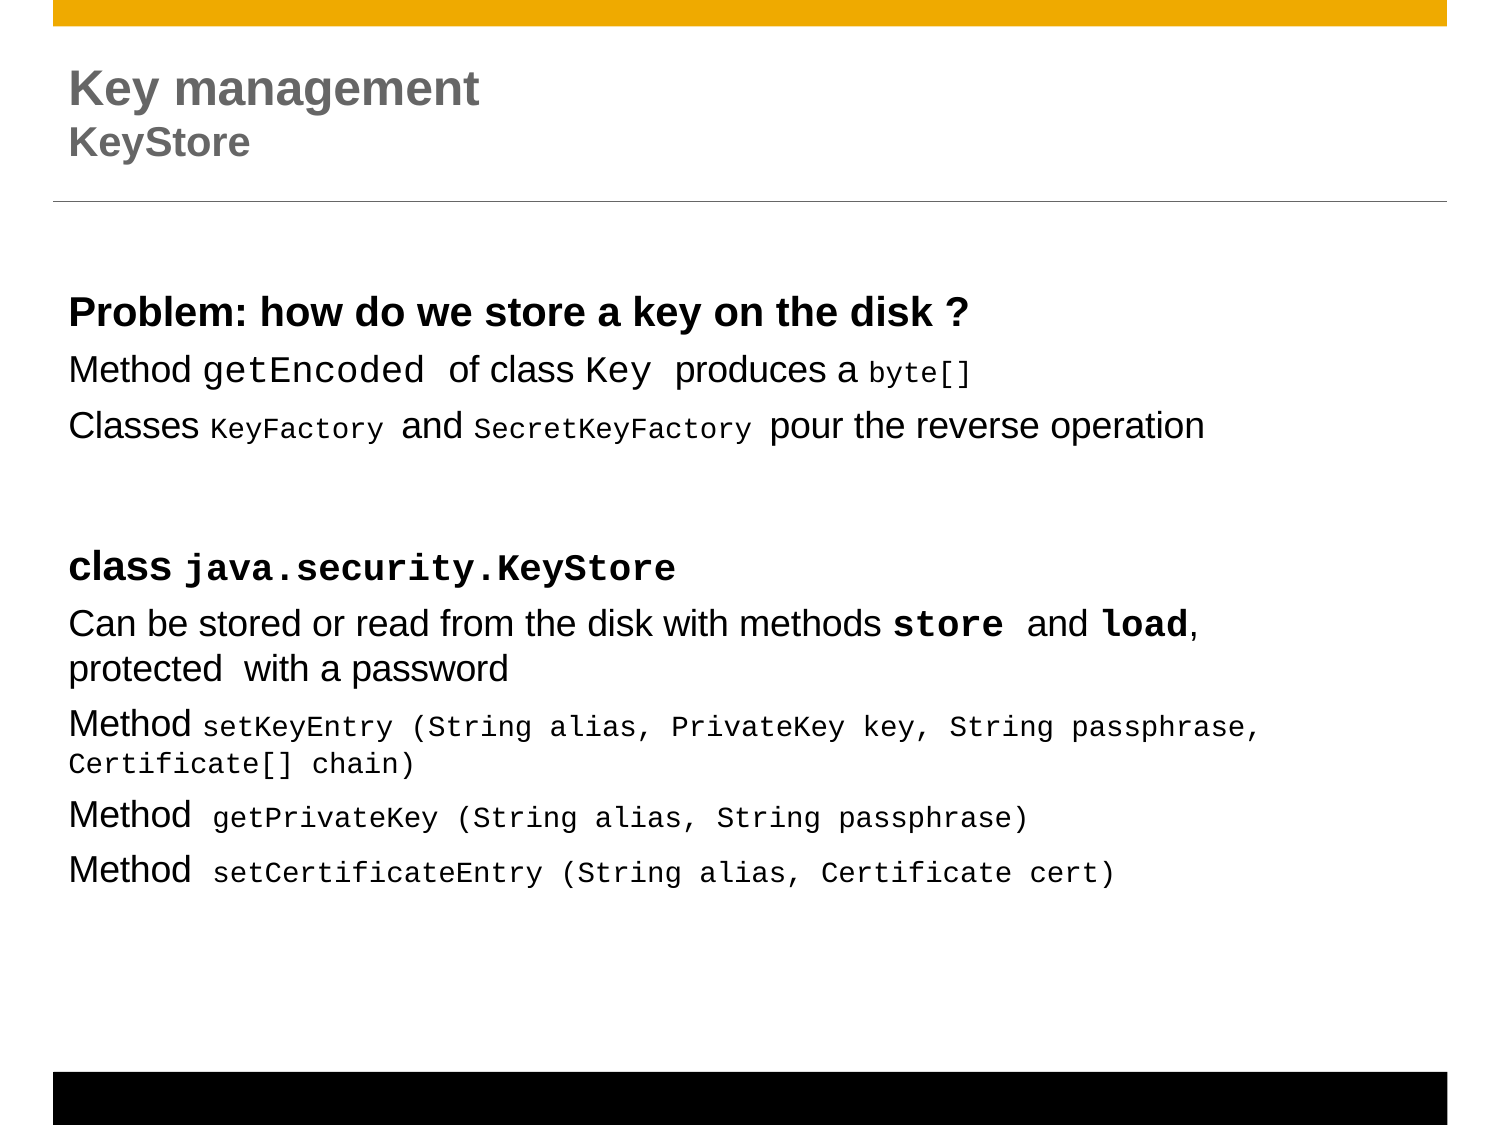

# Key management
KeyStore

Problem: how do we store a key on the disk ?
Method getEncoded of class Key produces a byte[]
Classes KeyFactory and SecretKeyFactory pour the reverse operation

class java.security.KeyStore
Can be stored or read from the disk with methods store and load, protected  with a password
Method setKeyEntry (String alias, PrivateKey key, String passphrase,  Certificate[] chain)
Method  getPrivateKey (String alias, String passphrase)
Method  setCertificateEntry (String alias, Certificate cert)

©  2011 SAP AG. All rights reserved.